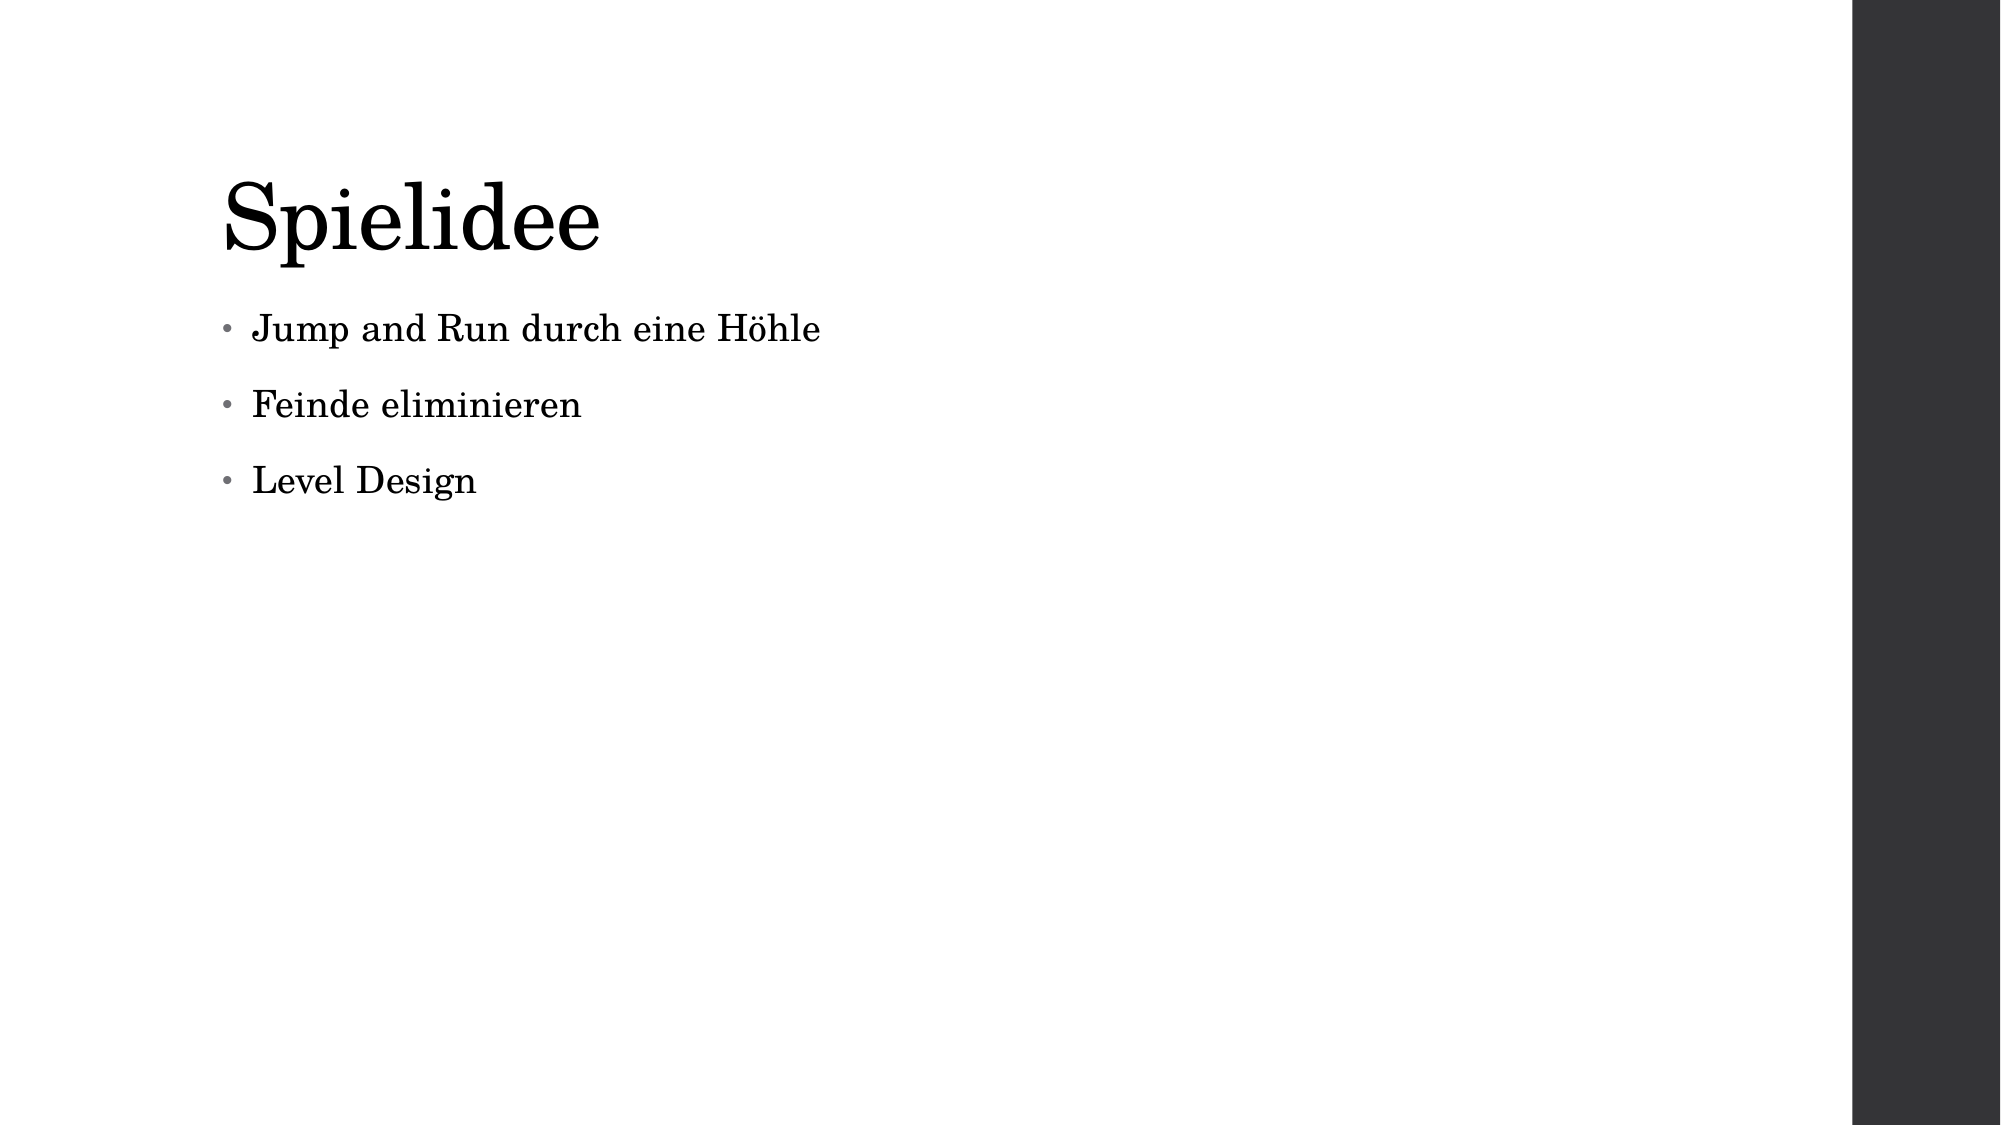

# Spielidee
Jump and Run durch eine Höhle
Feinde eliminieren
Level Design